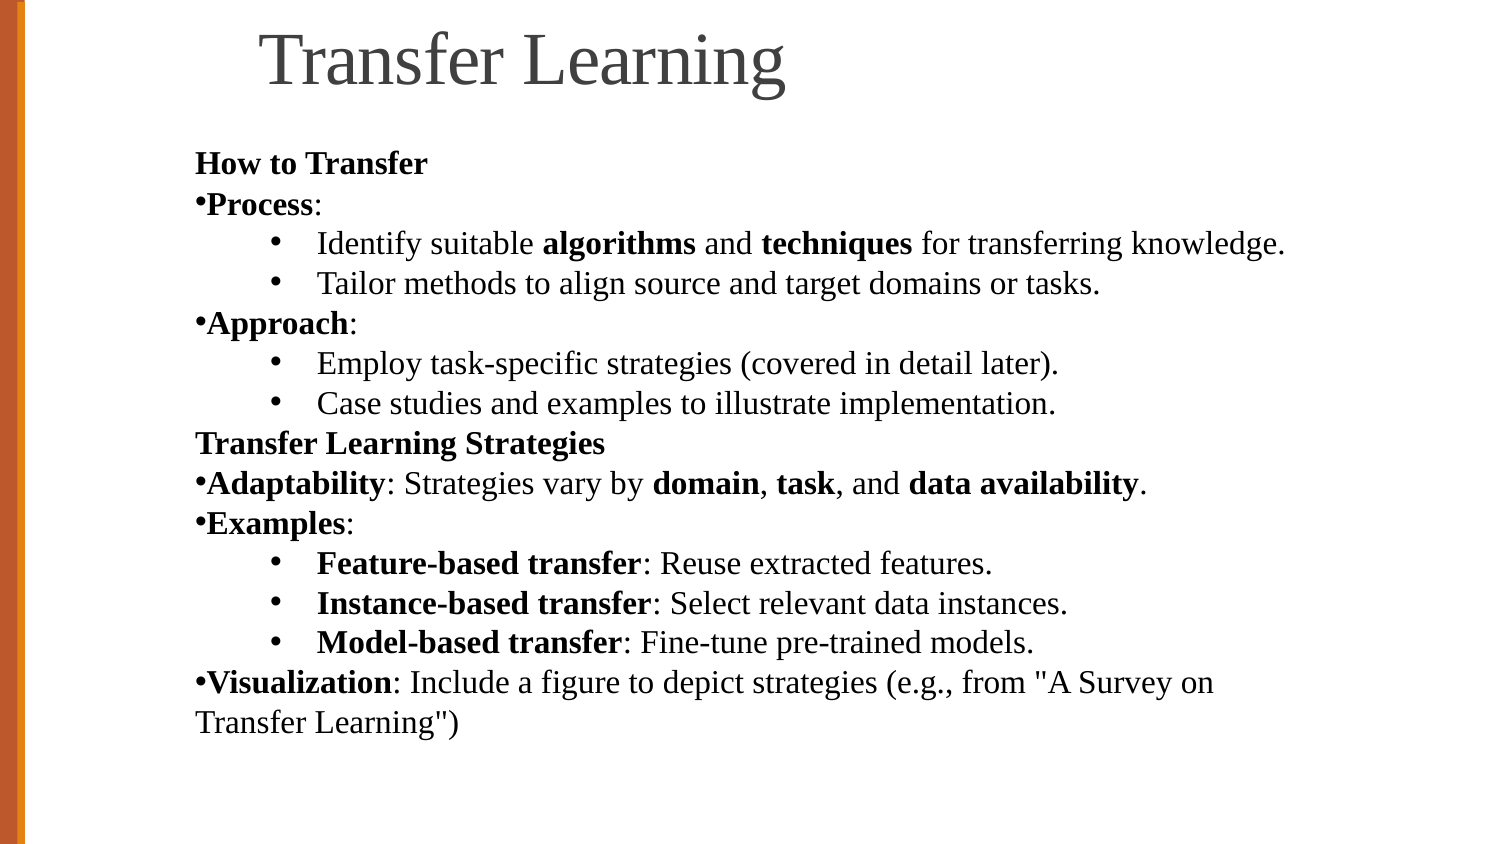

# Transfer Learning
How to Transfer
Process:
Identify suitable algorithms and techniques for transferring knowledge.
Tailor methods to align source and target domains or tasks.
Approach:
Employ task-specific strategies (covered in detail later).
Case studies and examples to illustrate implementation.
Transfer Learning Strategies
Adaptability: Strategies vary by domain, task, and data availability.
Examples:
Feature-based transfer: Reuse extracted features.
Instance-based transfer: Select relevant data instances.
Model-based transfer: Fine-tune pre-trained models.
Visualization: Include a figure to depict strategies (e.g., from "A Survey on Transfer Learning")